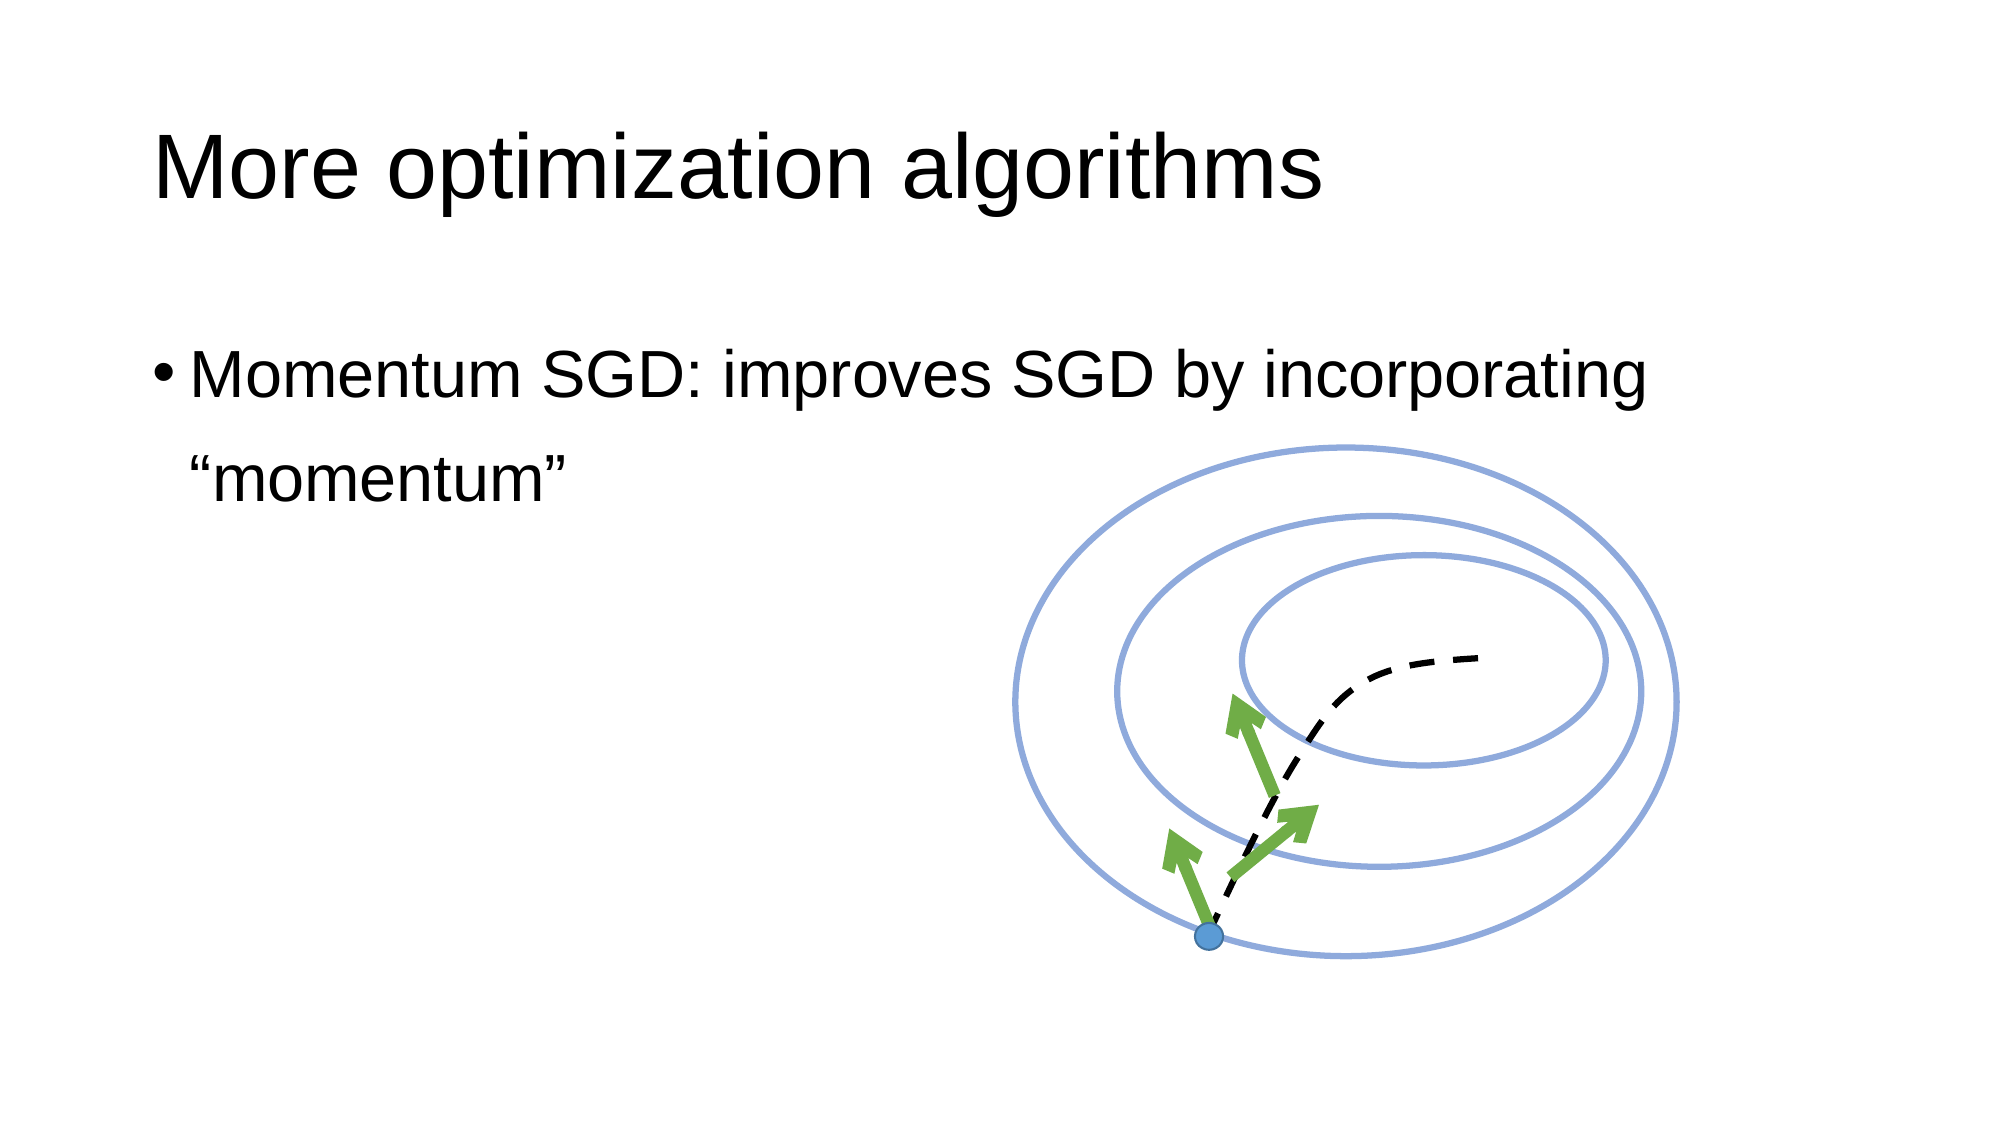

# More optimization algorithms
Momentum SGD: improves SGD by incorporating “momentum”